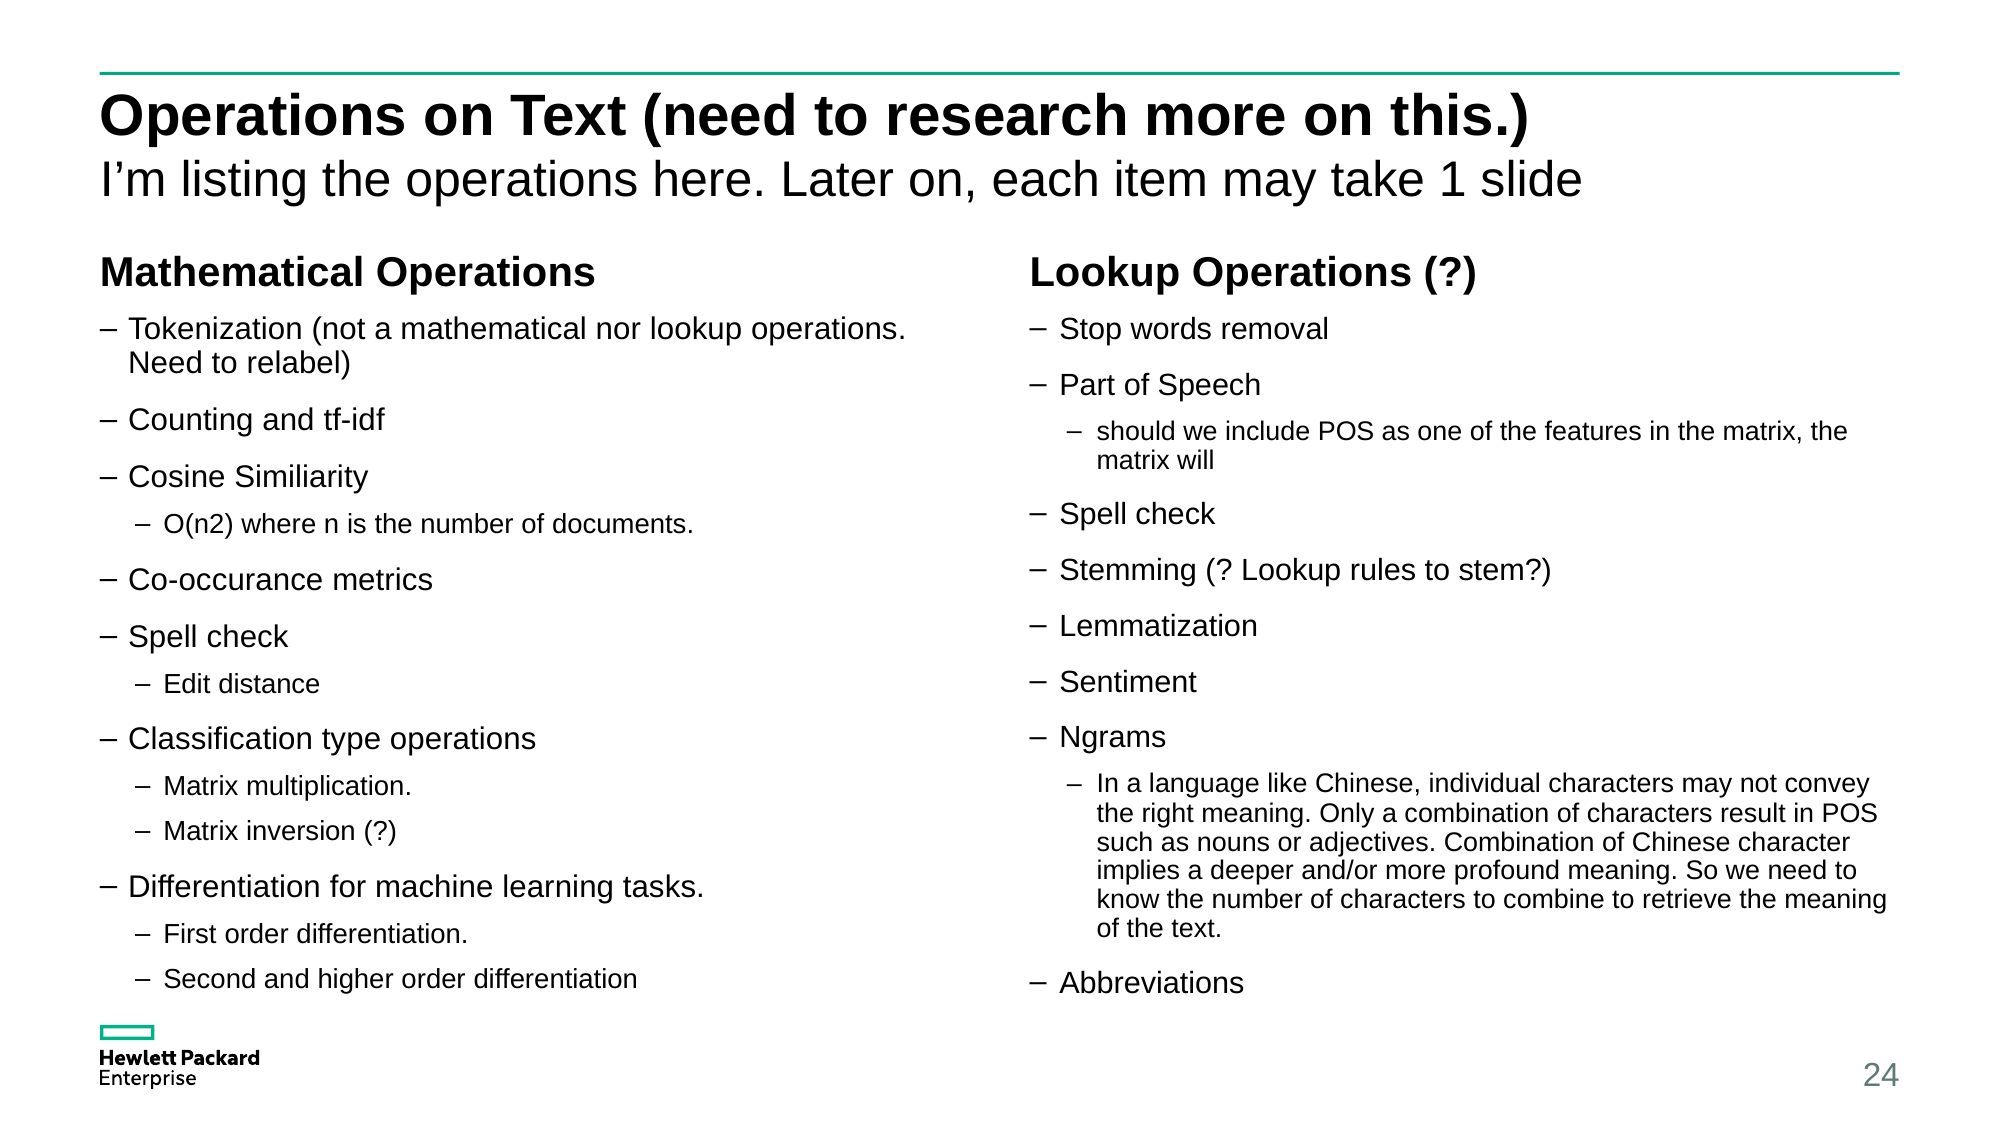

# Operations on Text (need to research more on this.)
I’m listing the operations here. Later on, each item may take 1 slide
Mathematical Operations
Lookup Operations (?)
Tokenization (not a mathematical nor lookup operations. Need to relabel)
Counting and tf-idf
Cosine Similiarity
O(n2) where n is the number of documents.
Co-occurance metrics
Spell check
Edit distance
Classification type operations
Matrix multiplication.
Matrix inversion (?)
Differentiation for machine learning tasks.
First order differentiation.
Second and higher order differentiation

Stop words removal
Part of Speech
should we include POS as one of the features in the matrix, the matrix will
Spell check
Stemming (? Lookup rules to stem?)
Lemmatization
Sentiment
Ngrams
In a language like Chinese, individual characters may not convey the right meaning. Only a combination of characters result in POS such as nouns or adjectives. Combination of Chinese character implies a deeper and/or more profound meaning. So we need to know the number of characters to combine to retrieve the meaning of the text.
Abbreviations
24